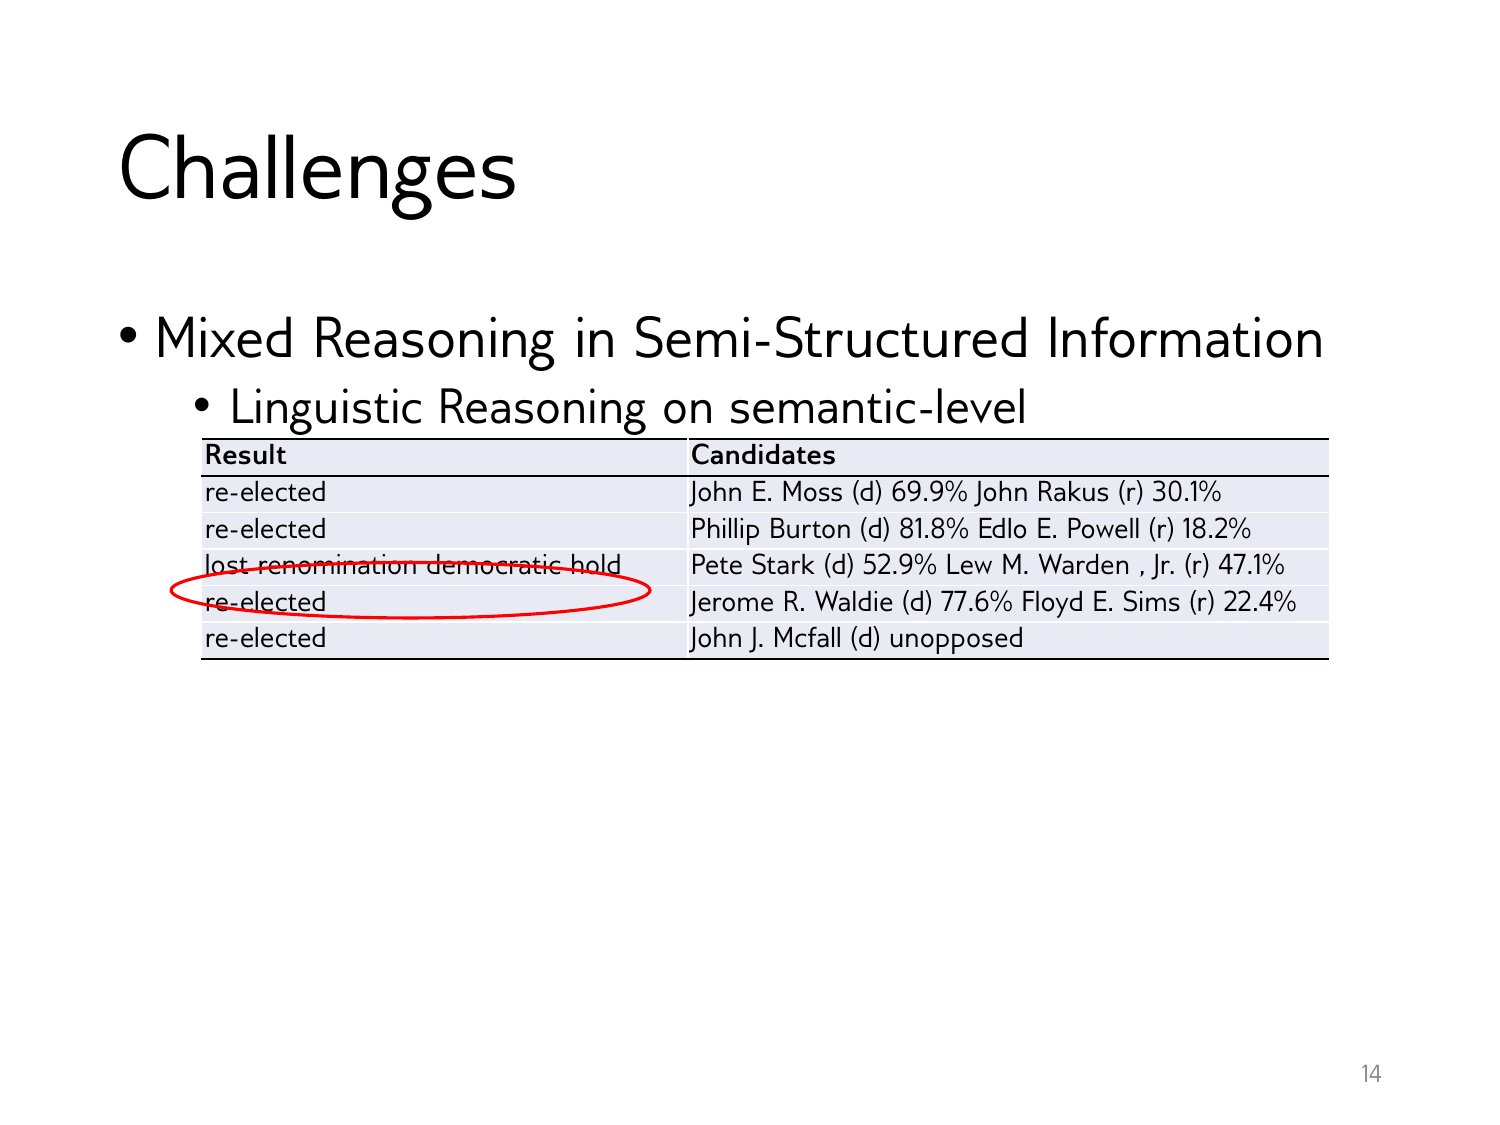

# Challenges
Mixed Reasoning in Semi-Structured Information
Linguistic Reasoning on semantic-level

| Result | Candidates |
| --- | --- |
| re-elected | John E. Moss (d) 69.9% John Rakus (r) 30.1% |
| re-elected | Phillip Burton (d) 81.8% Edlo E. Powell (r) 18.2% |
| lost renomination democratic hold | Pete Stark (d) 52.9% Lew M. Warden , Jr. (r) 47.1% |
| re-elected | Jerome R. Waldie (d) 77.6% Floyd E. Sims (r) 22.4% |
| re-elected | John J. Mcfall (d) unopposed |

14